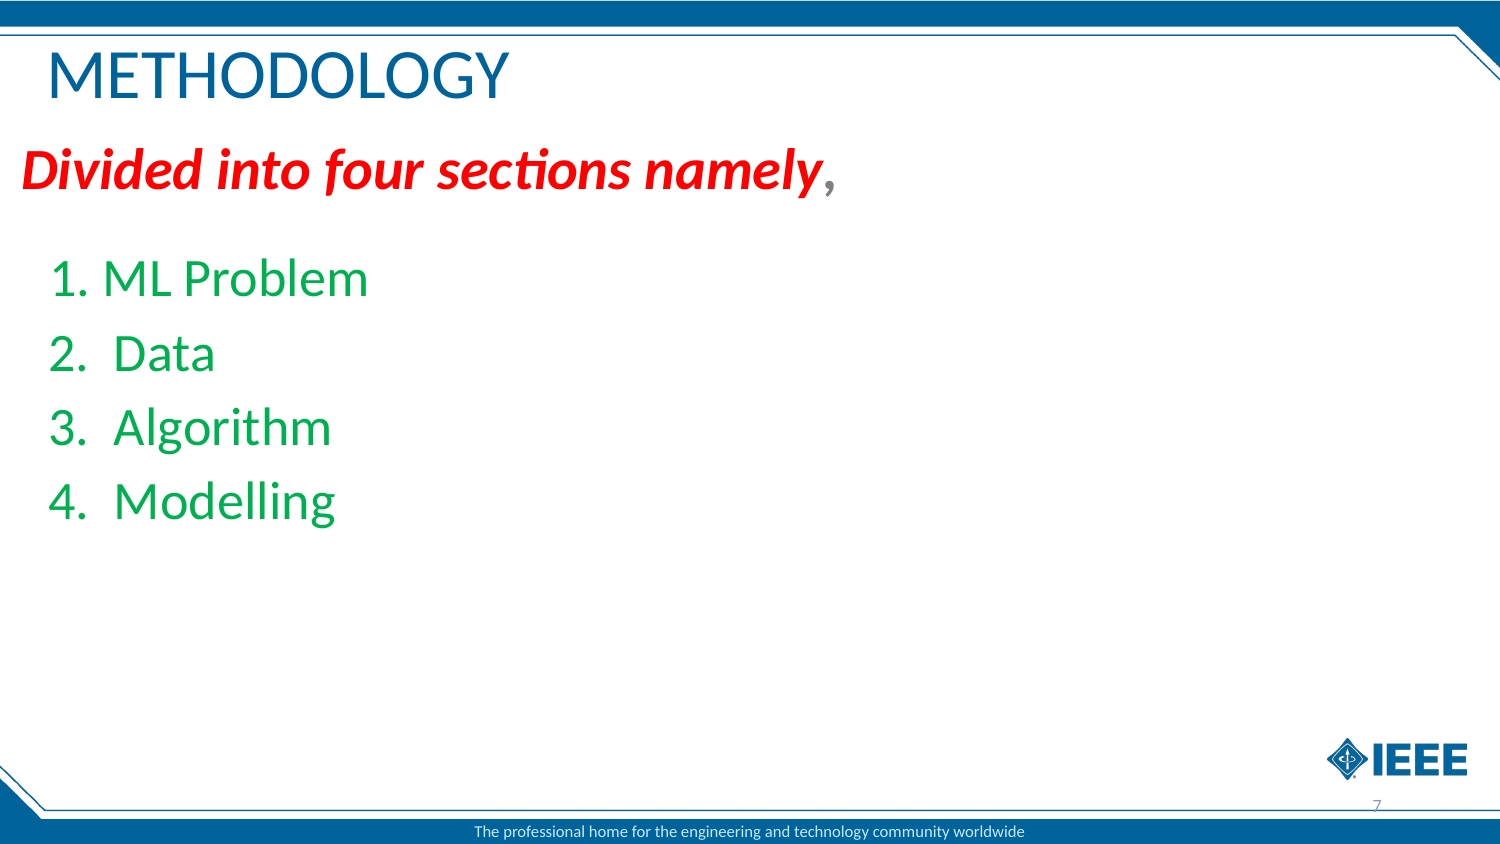

# METHODOLOGY
Divided into four sections namely,

 1. ML Problem
 2.  Data
 3.  Algorithm
 4.  Modelling
7